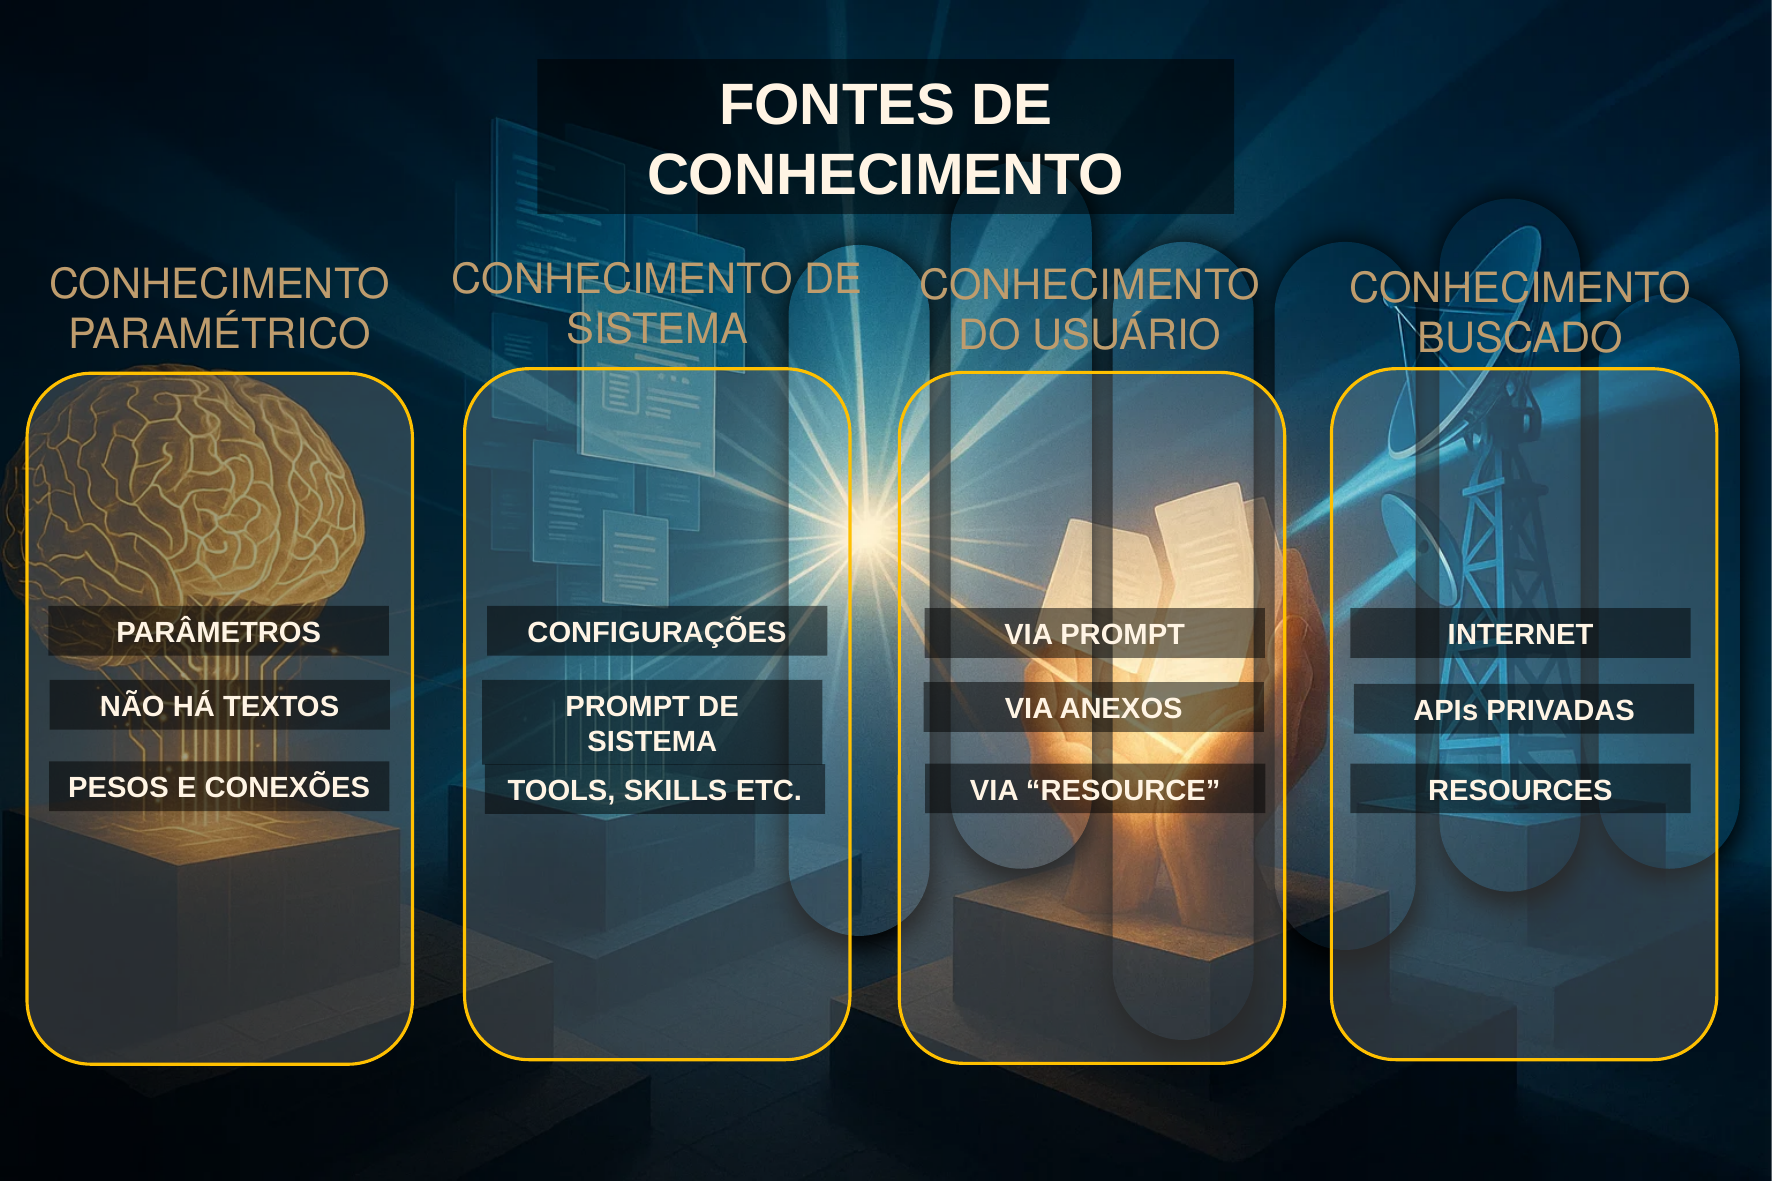

FONTES DE CONHECIMENTO

CONHECIMENTO DE SISTEMA

CONHECIMENTO PARAMÉTRICO
CONHECIMENTO DO USUÁRIO
CONHECIMENTO BUSCADO

CONFIGURAÇÕES
PARÂMETROS
VIA PROMPT
INTERNET
NÃO HÁ TEXTOS
PROMPT DE SISTEMA
VIA ANEXOS
APIs PRIVADAS
PESOS E CONEXÕES
VIA “RESOURCE”
RESOURCES
TOOLS, SKILLS ETC.